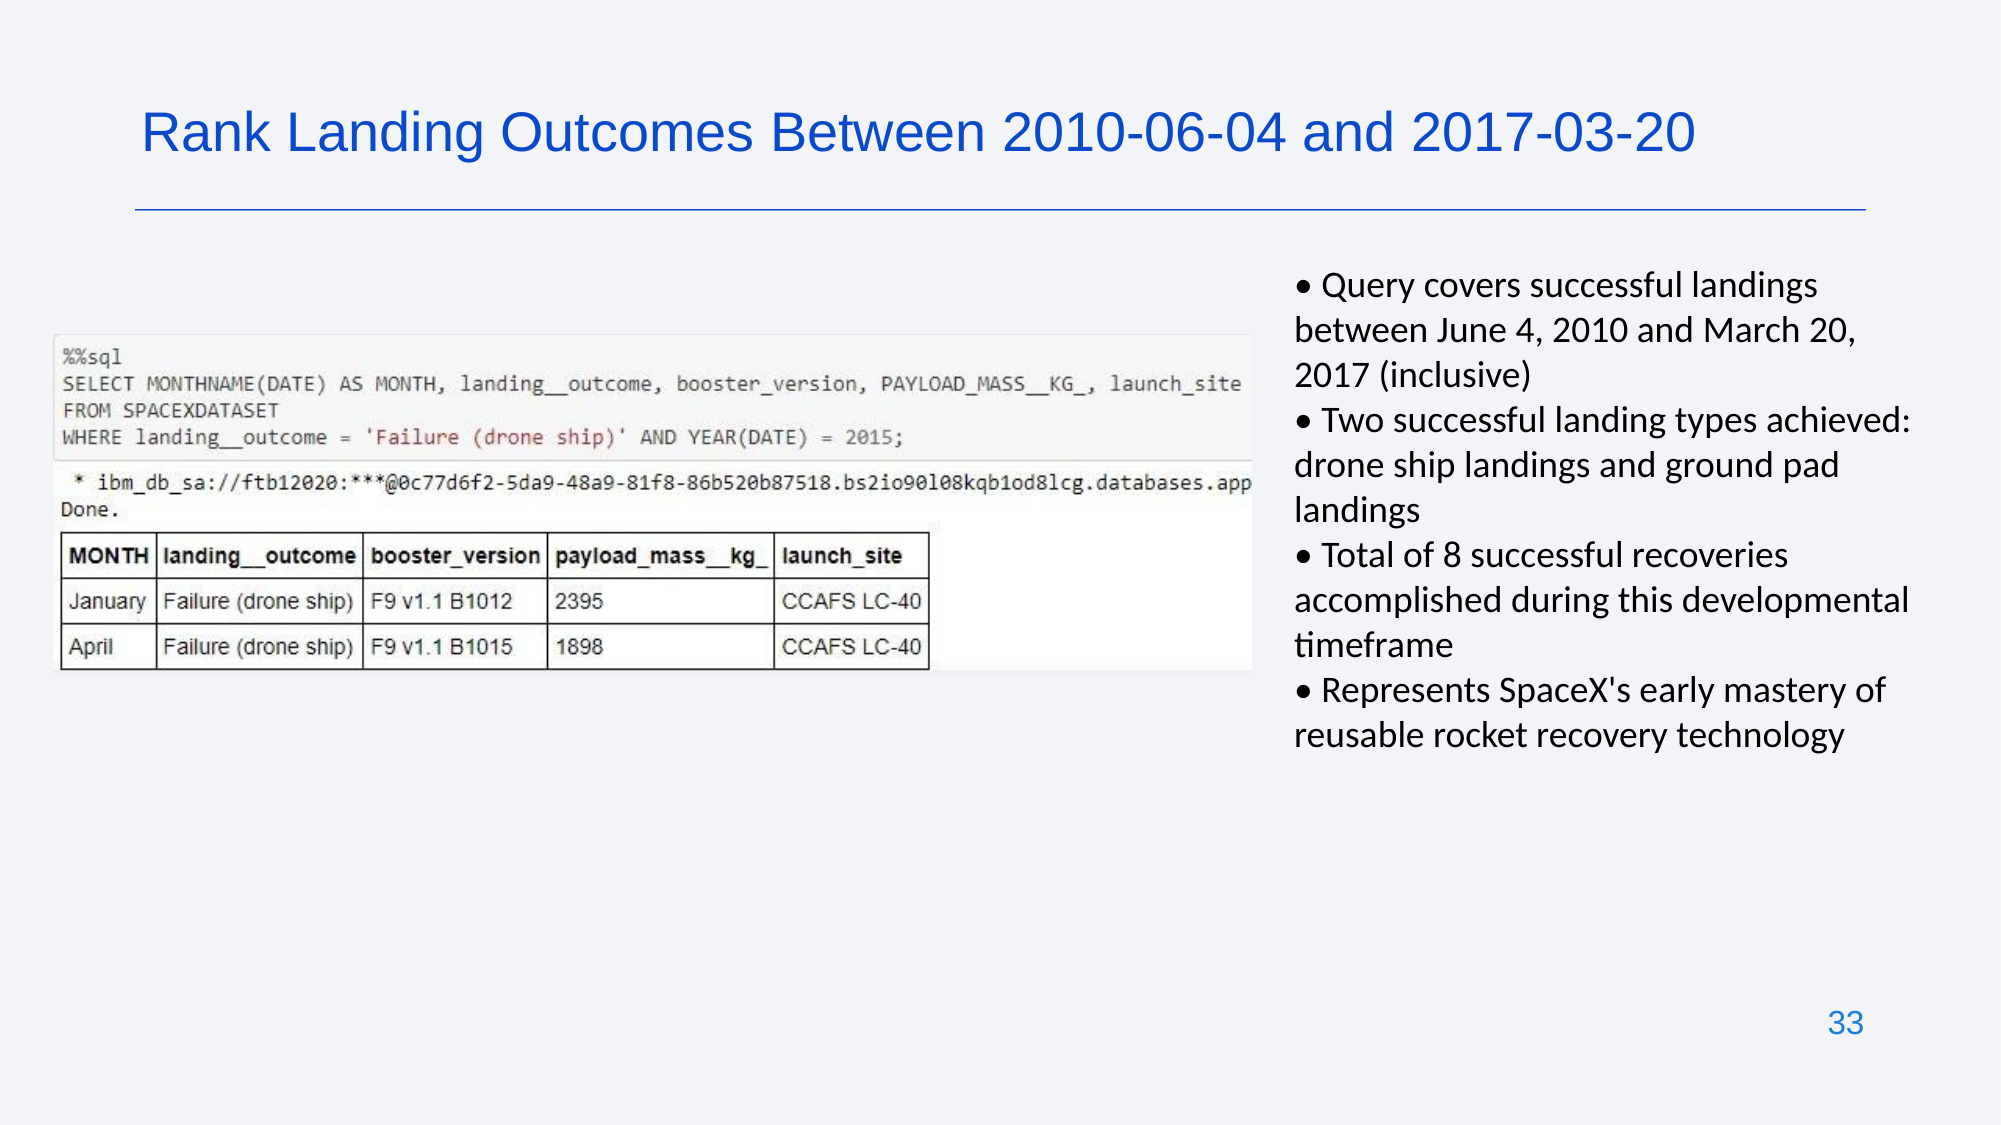

Rank Landing Outcomes Between 2010-06-04 and 2017-03-20
• Query covers successful landings between June 4, 2010 and March 20, 2017 (inclusive)
• Two successful landing types achieved: drone ship landings and ground pad landings
• Total of 8 successful recoveries accomplished during this developmental timeframe
• Represents SpaceX's early mastery of reusable rocket recovery technology

33